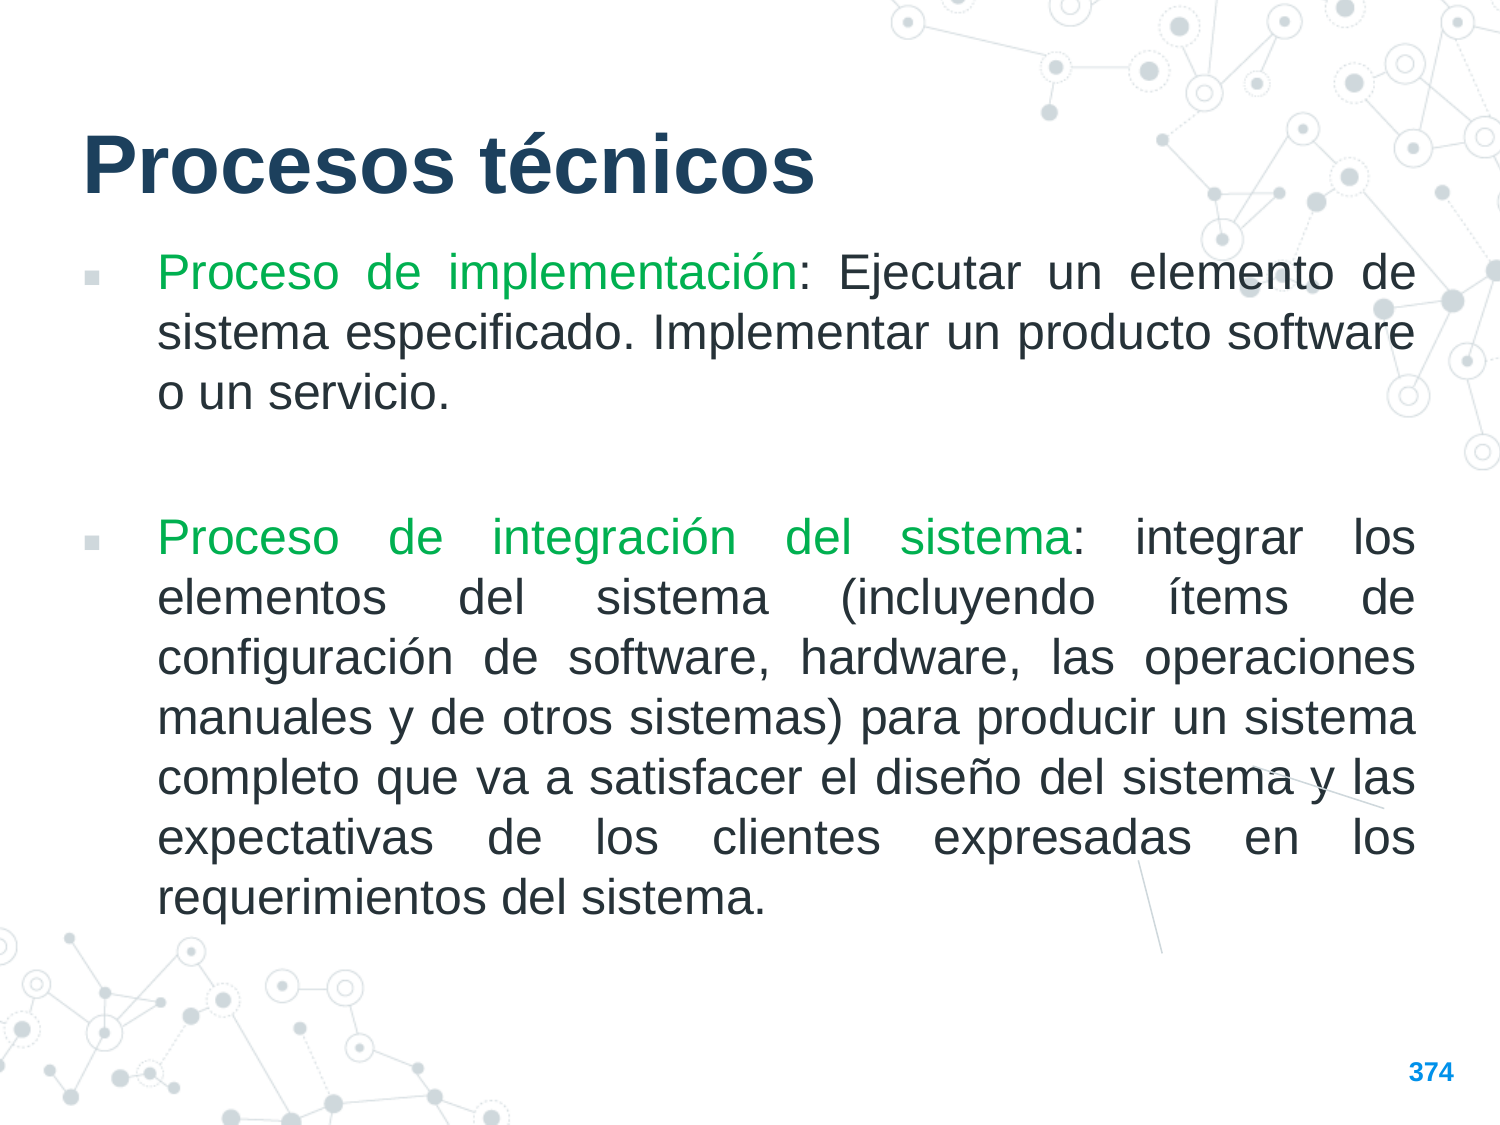

Procesos técnicos
Proceso de implementación: Ejecutar un elemento de sistema especificado. Implementar un producto software o un servicio.

Proceso de integración del sistema: integrar los elementos del sistema (incluyendo ítems de configuración de software, hardware, las operaciones manuales y de otros sistemas) para producir un sistema completo que va a satisfacer el diseño del sistema y las expectativas de los clientes expresadas en los requerimientos del sistema.

374